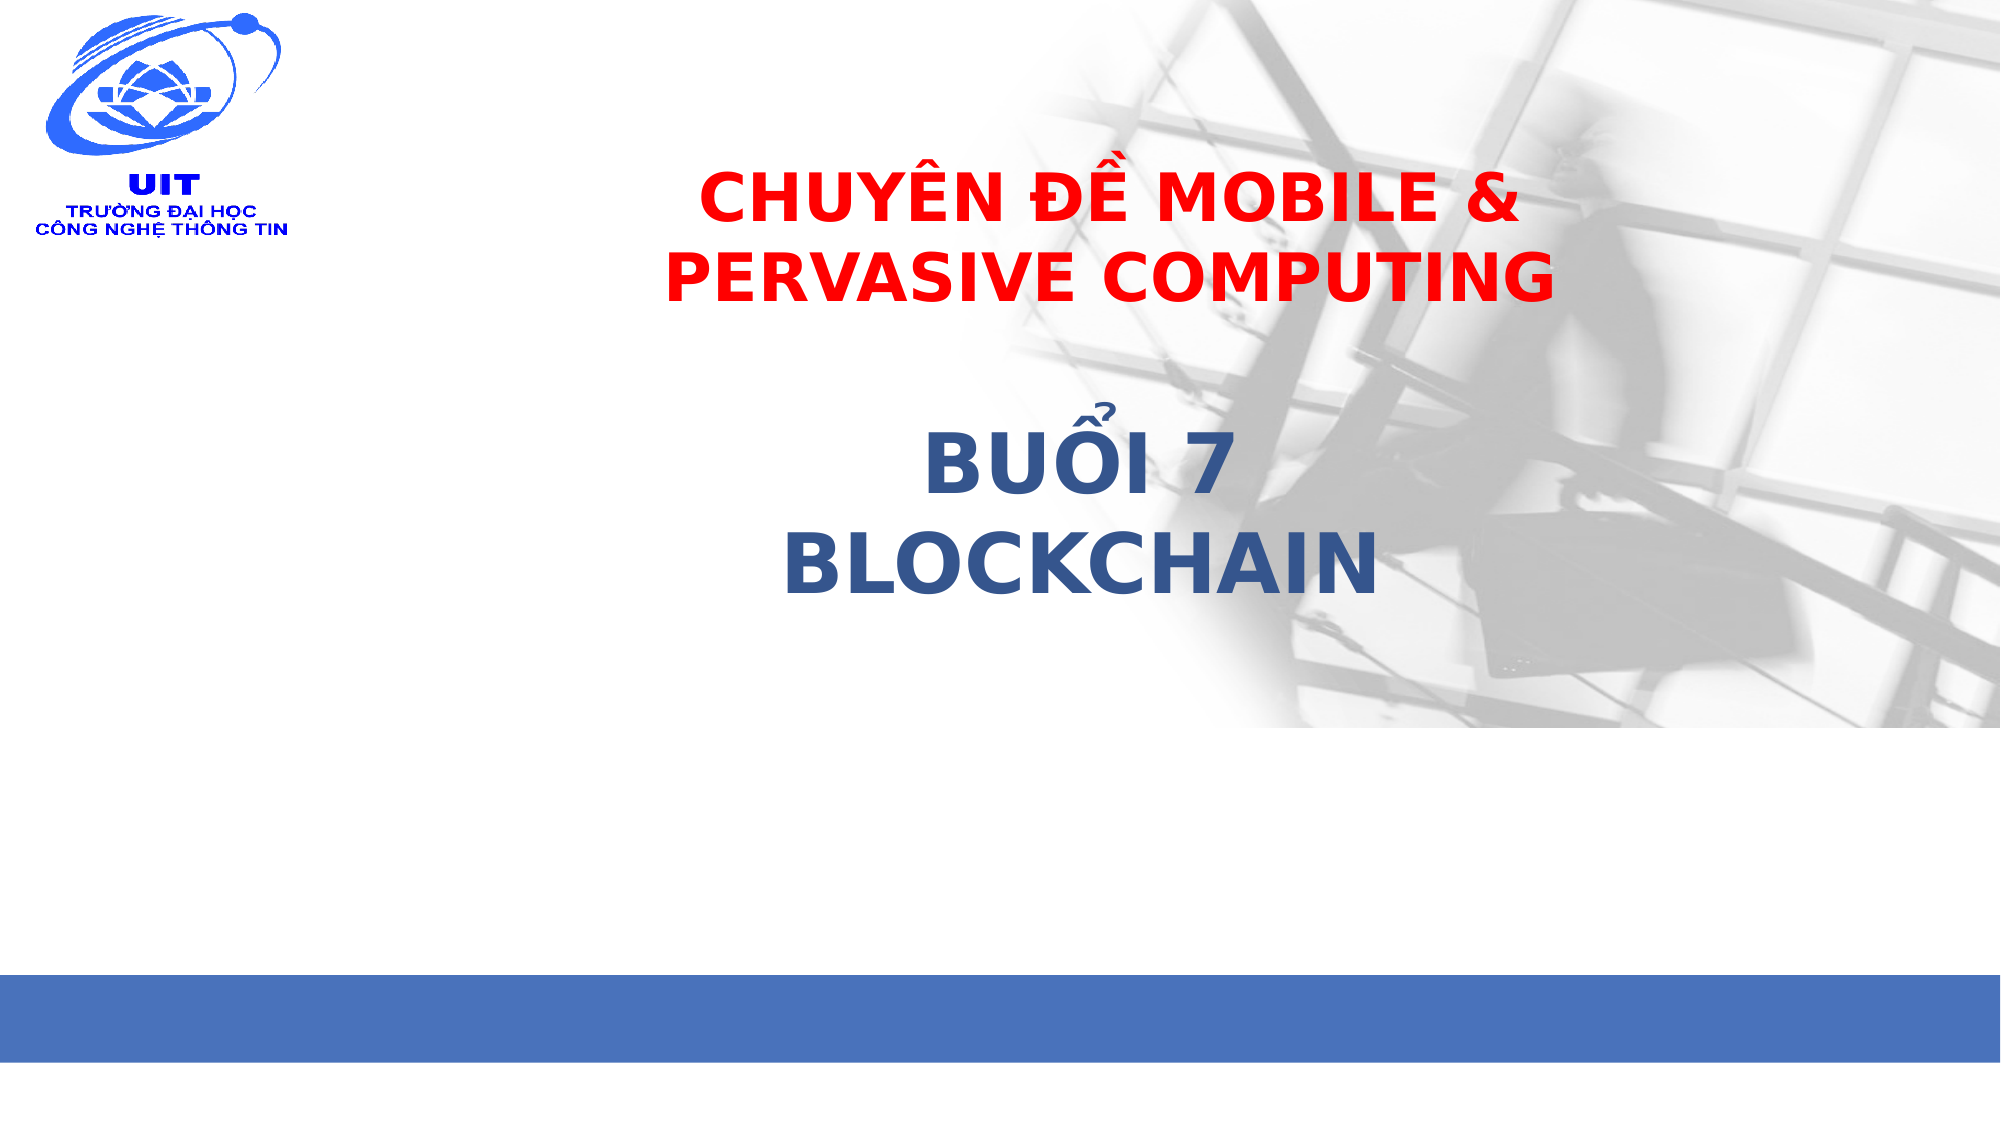

# CHUYÊN ĐỀ MOBILE & PERVASIVE COMPUTING
BUỔI 7
BLOCKCHAIN